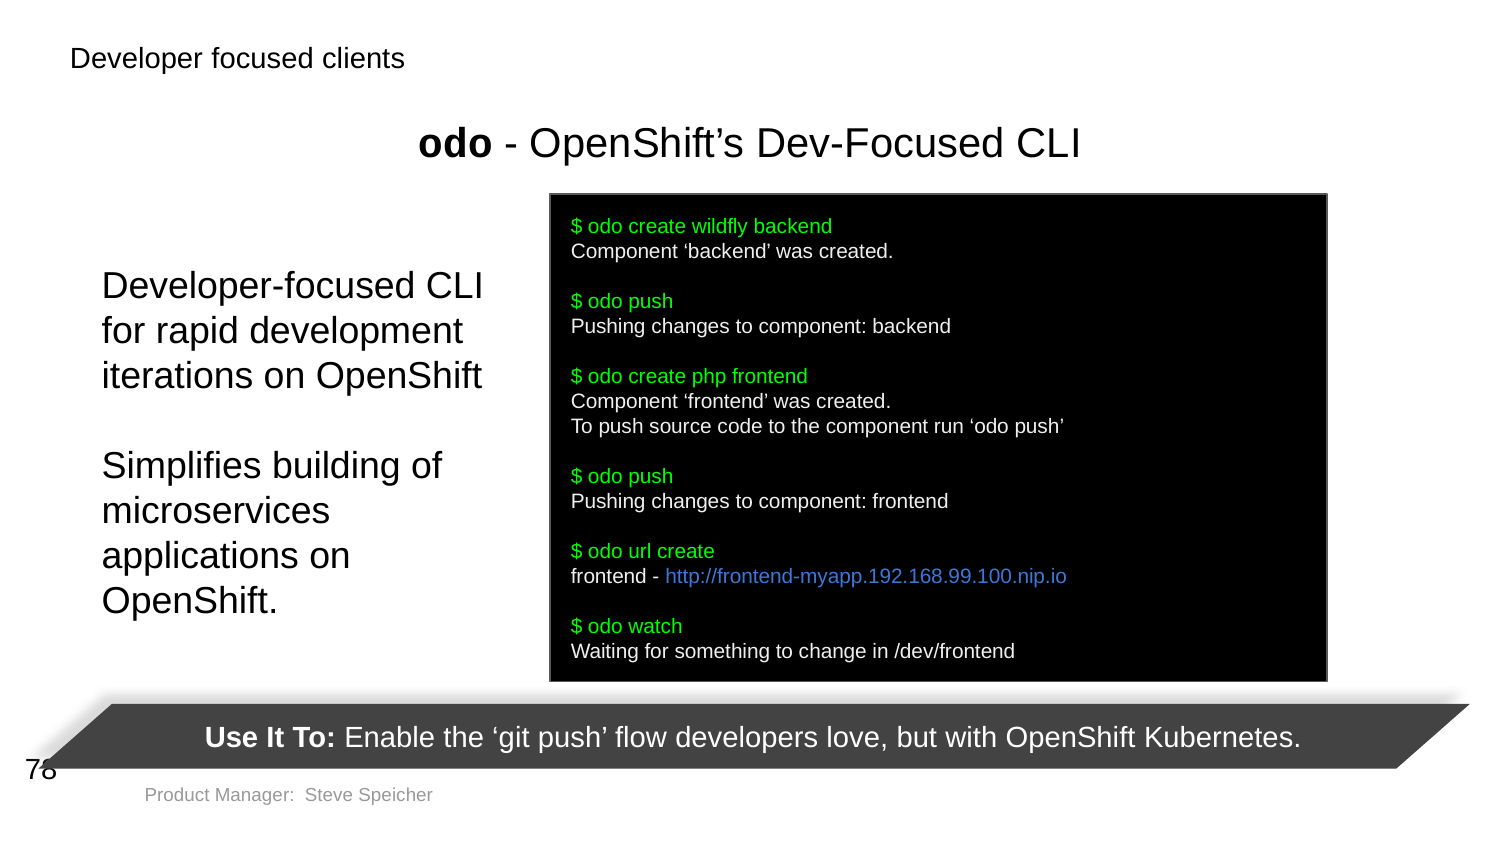

Developer focused clients
# odo - OpenShift’s Dev-Focused CLI

 $ odo create wildfly backend
 Component ‘backend’ was created.

 $ odo push
 Pushing changes to component: backend

 $ odo create php frontend
 Component ‘frontend’ was created.
 To push source code to the component run ‘odo push’

 $ odo push
 Pushing changes to component: frontend

 $ odo url create
 frontend - http://frontend-myapp.192.168.99.100.nip.io

 $ odo watch
 Waiting for something to change in /dev/frontend
Developer-focused CLI for rapid development iterations on OpenShift

Simplifies building of microservices applications on OpenShift.

Use It To: Enable the ‘git push’ flow developers love, but with OpenShift Kubernetes.
78
Product Manager:  Steve Speicher